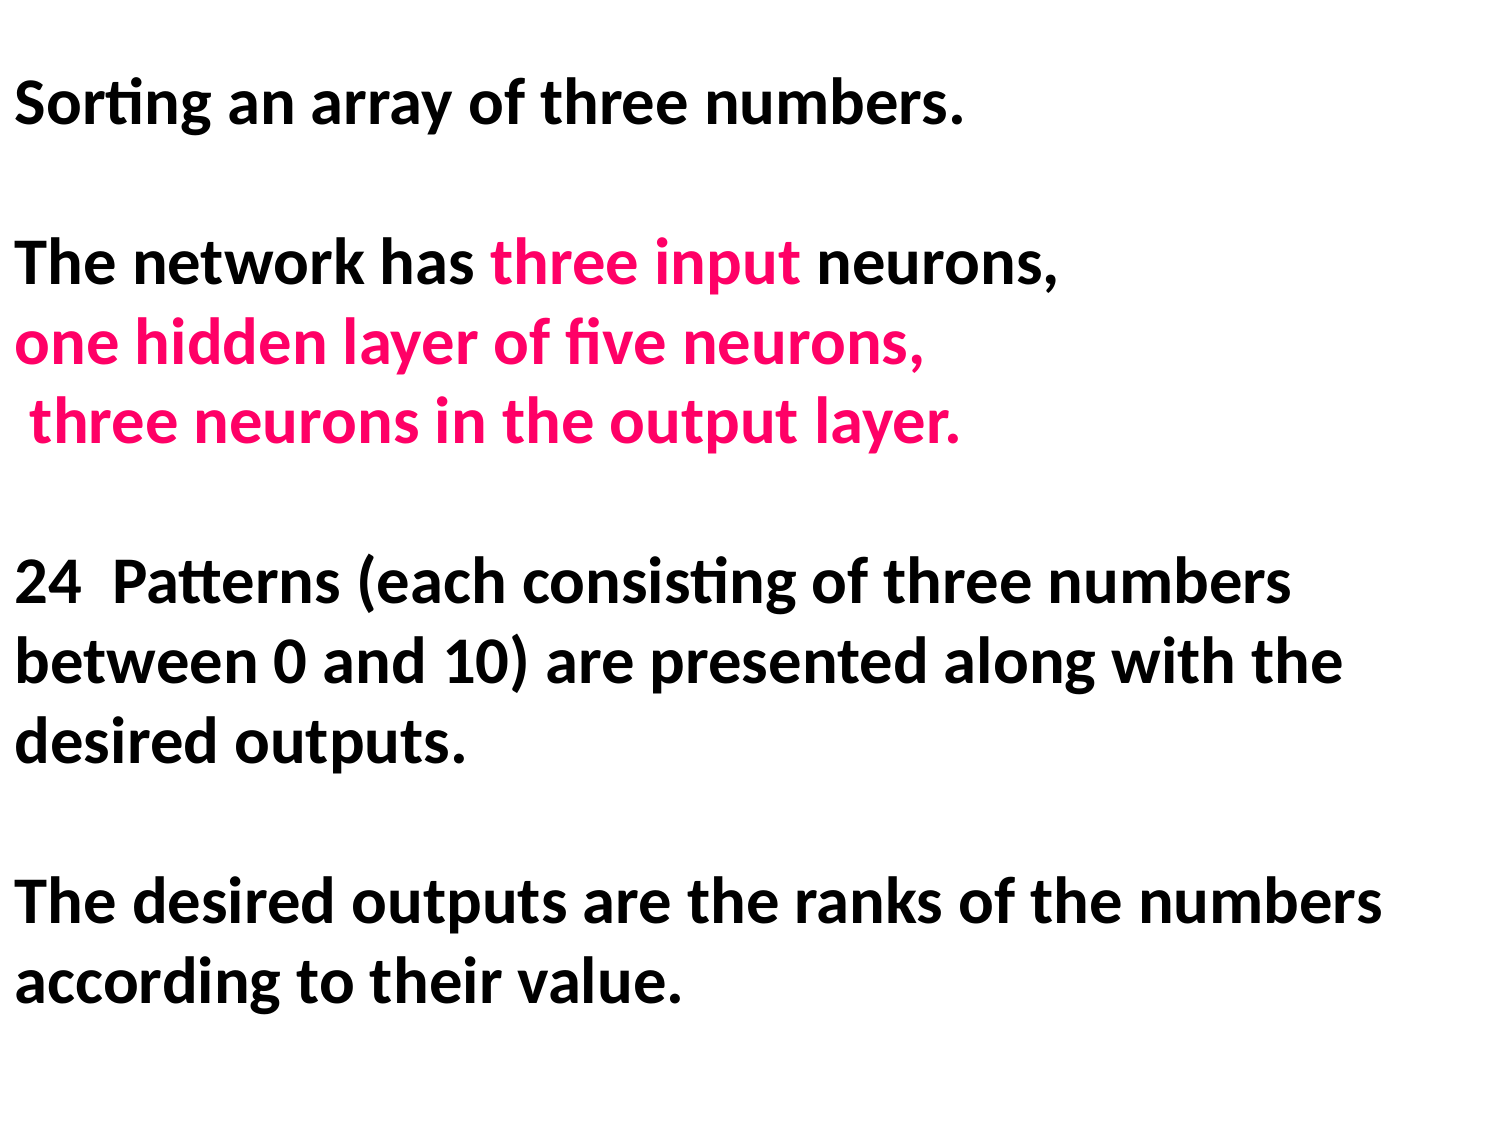

Sorting an array of three numbers.

The network has three input neurons,
one hidden layer of five neurons,
 three neurons in the output layer.

24  Patterns (each consisting of three numbers between 0 and 10) are presented along with the desired outputs.

The desired outputs are the ranks of the numbers according to their value.